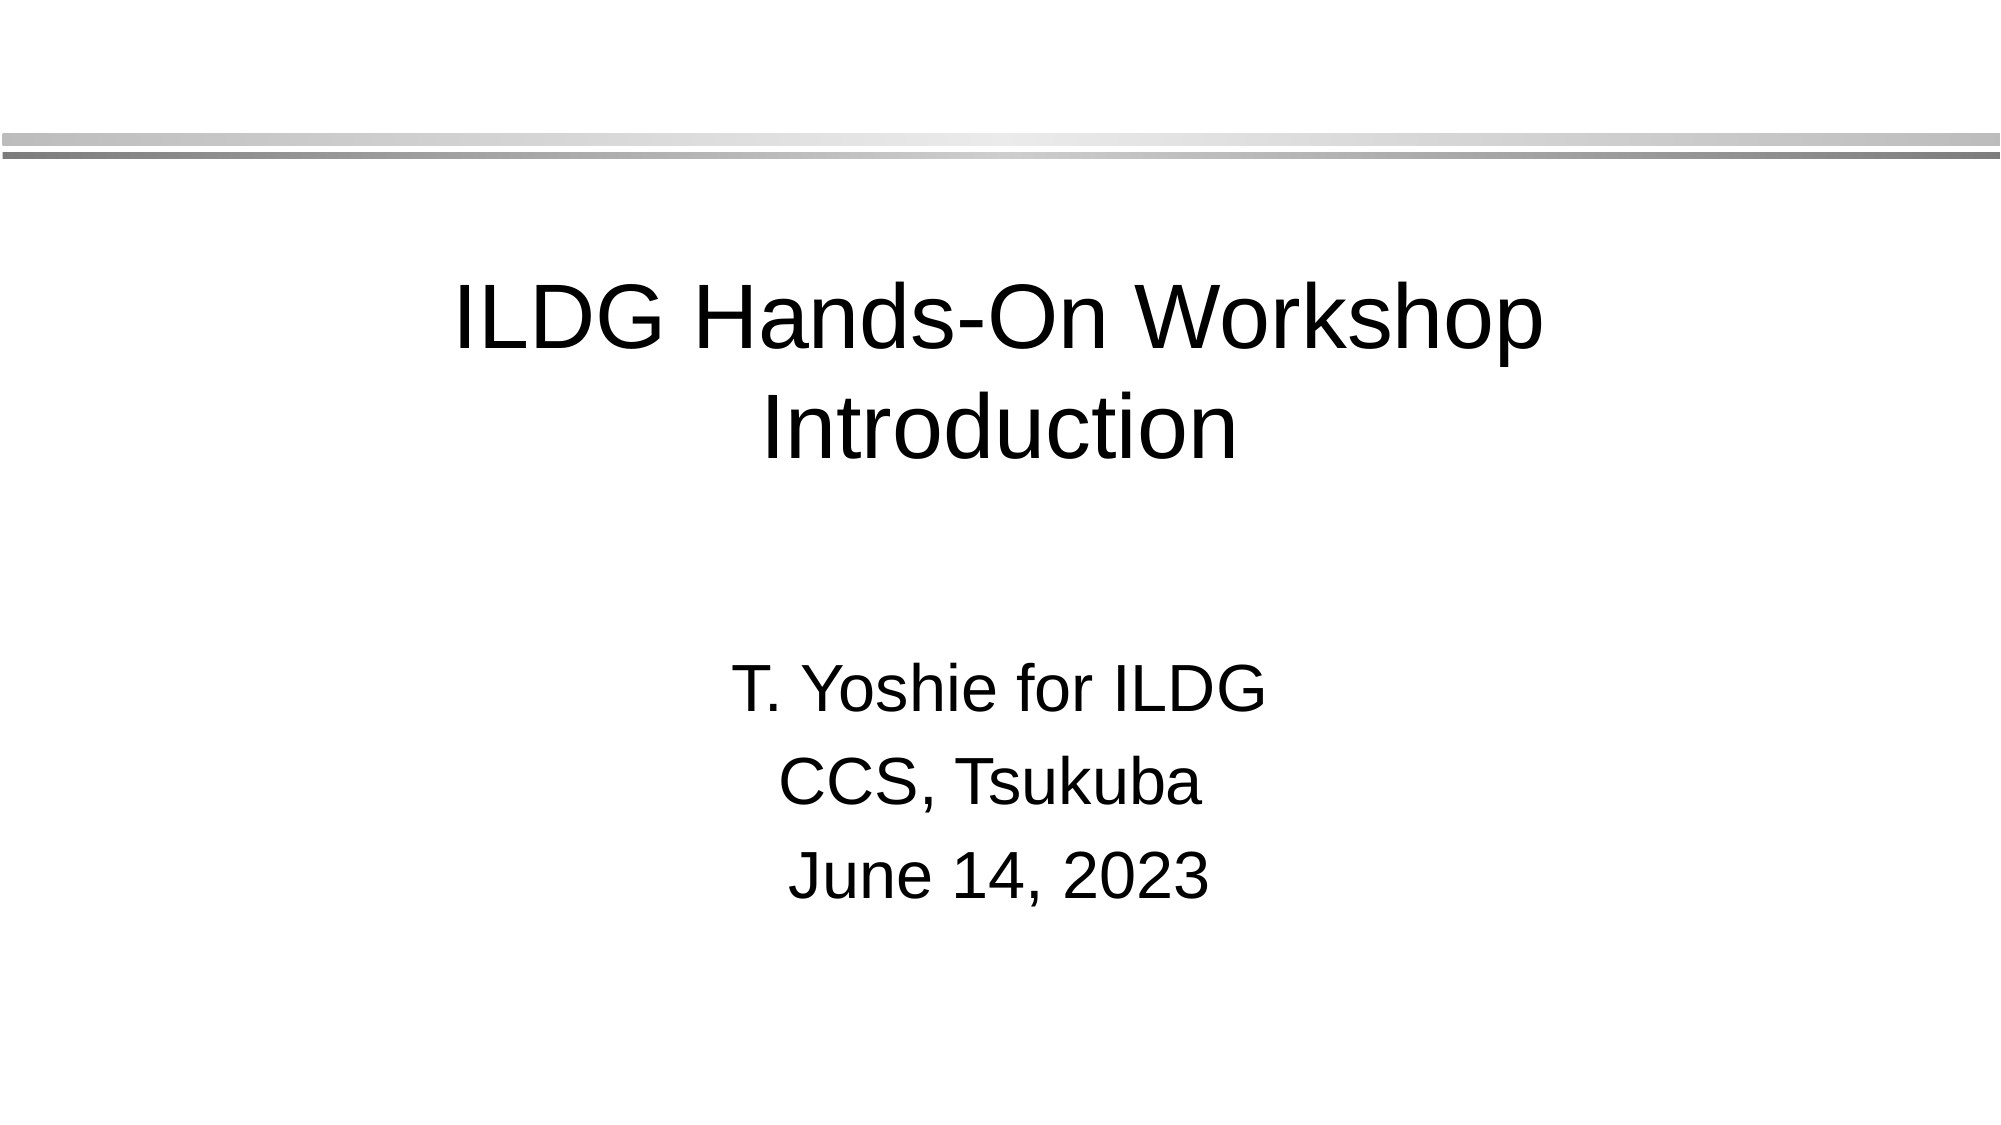

# ILDG Hands-On Workshop Introduction
T. Yoshie for ILDG
CCS, Tsukuba
June 14, 2023